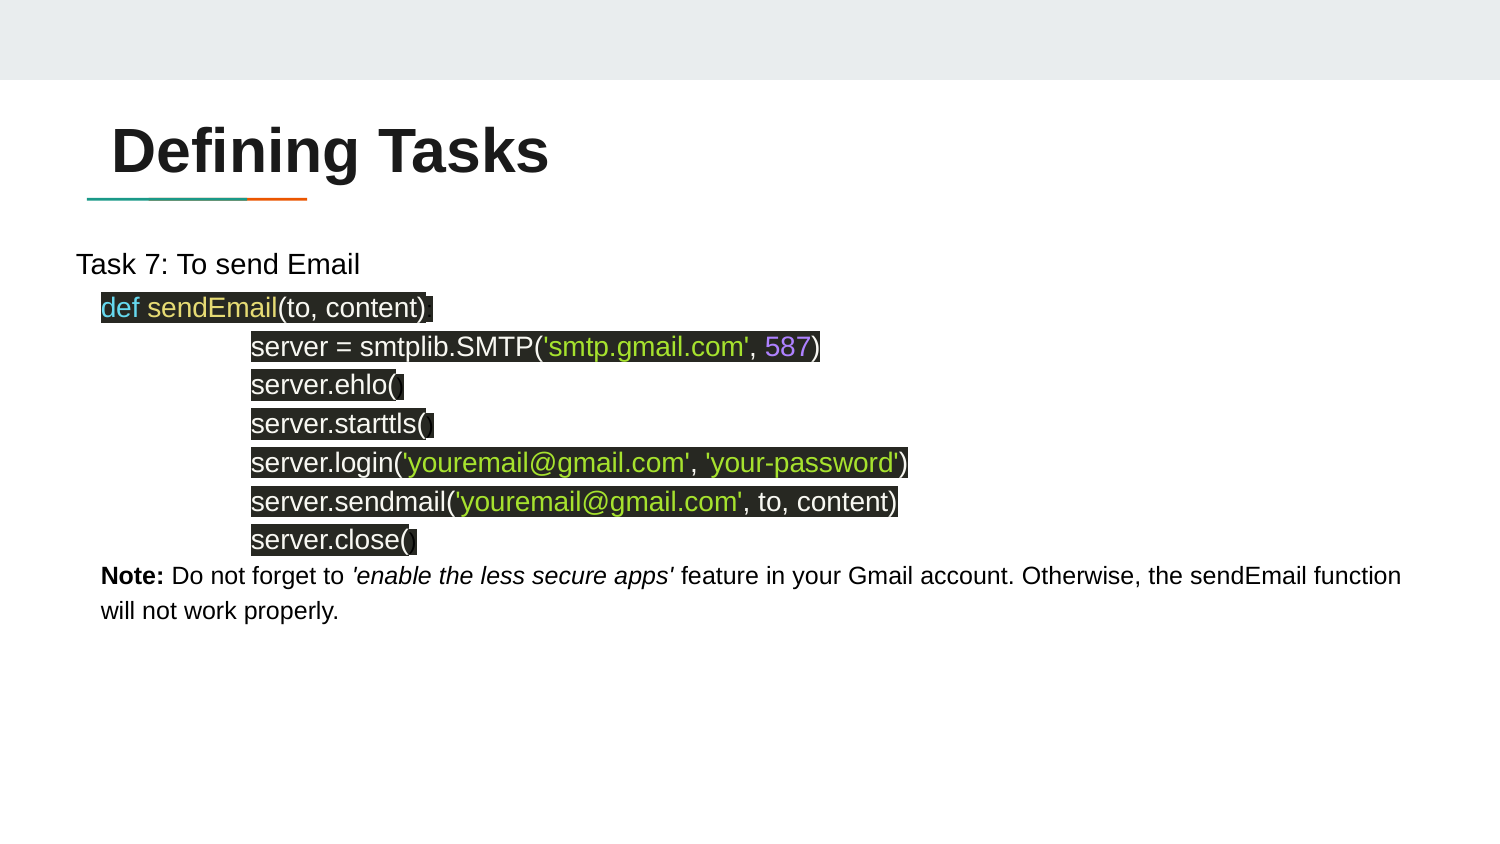

# Defining Tasks
Task 7: To send Email
def sendEmail(to, content):
	server = smtplib.SMTP('smtp.gmail.com', 587)
	server.ehlo()
	server.starttls()
	server.login('youremail@gmail.com', 'your-password')
	server.sendmail('youremail@gmail.com', to, content)
	server.close()
Note: Do not forget to 'enable the less secure apps' feature in your Gmail account. Otherwise, the sendEmail function will not work properly.